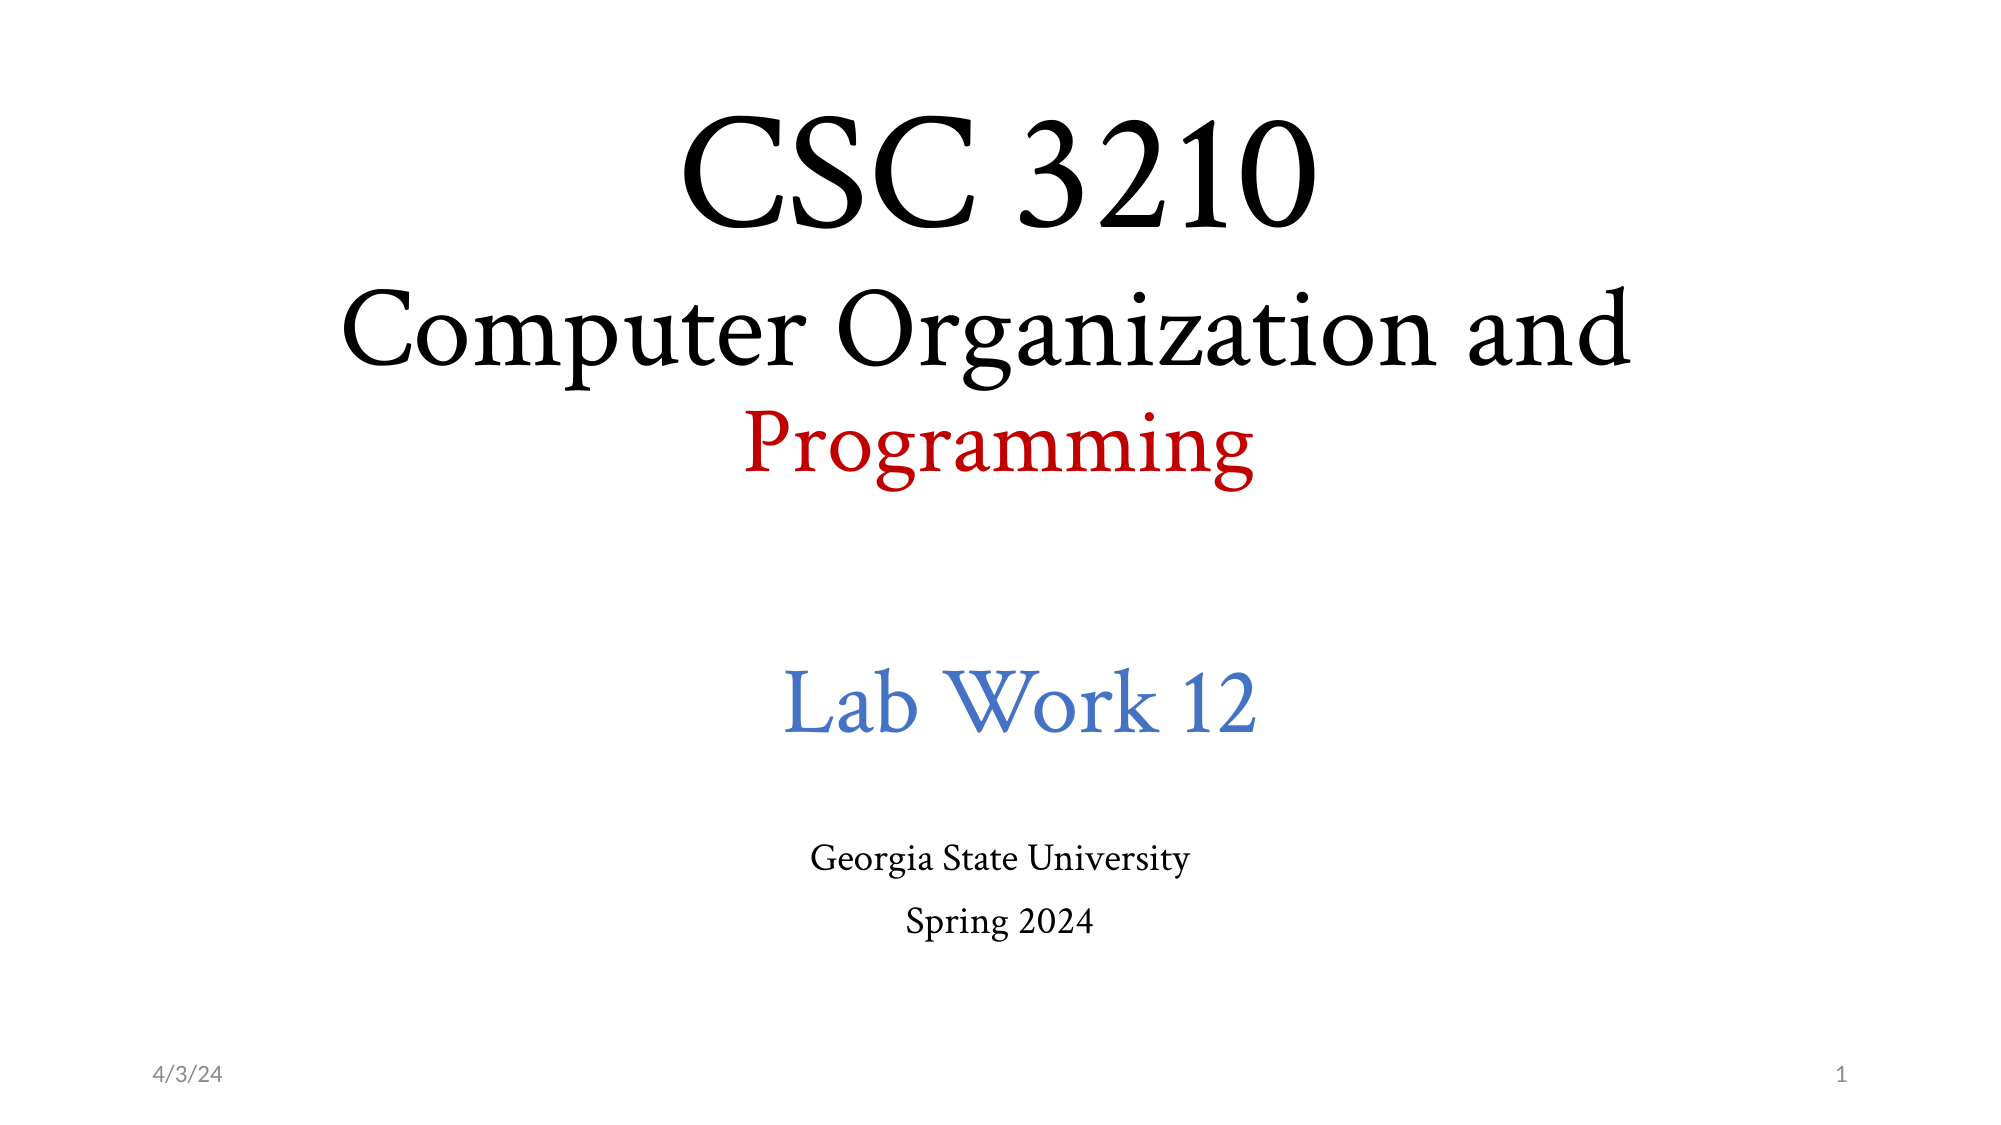

# CSC 3210 Computer Organization and Programming
Lab Work 12

Georgia State University
Spring 2024
4/3/24

1